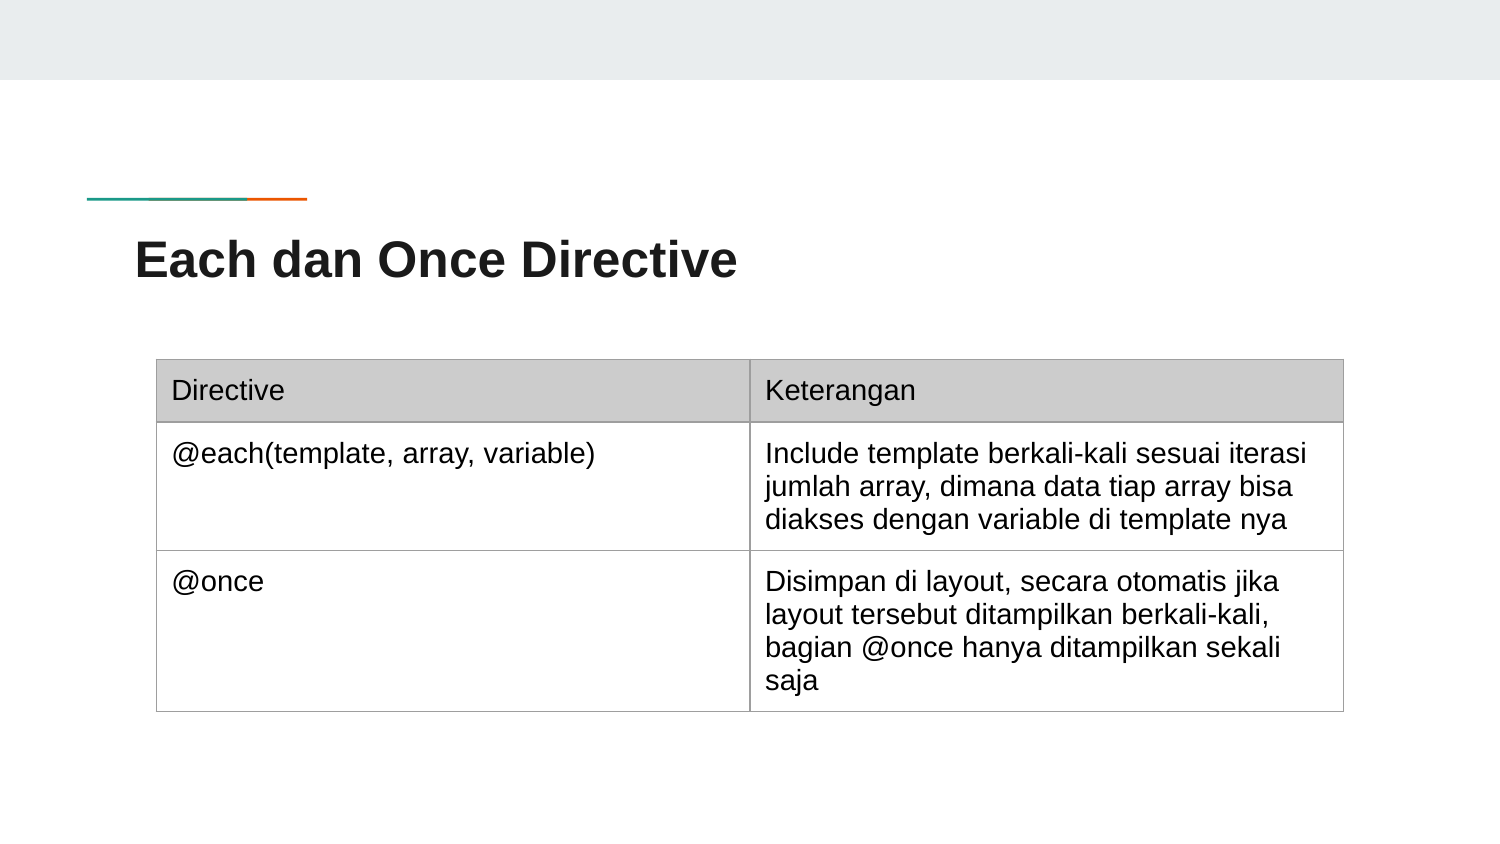

# Each dan Once Directive
| Directive | Keterangan |
| --- | --- |
| @each(template, array, variable) | Include template berkali-kali sesuai iterasi jumlah array, dimana data tiap array bisa diakses dengan variable di template nya |
| @once | Disimpan di layout, secara otomatis jika layout tersebut ditampilkan berkali-kali, bagian @once hanya ditampilkan sekali saja |